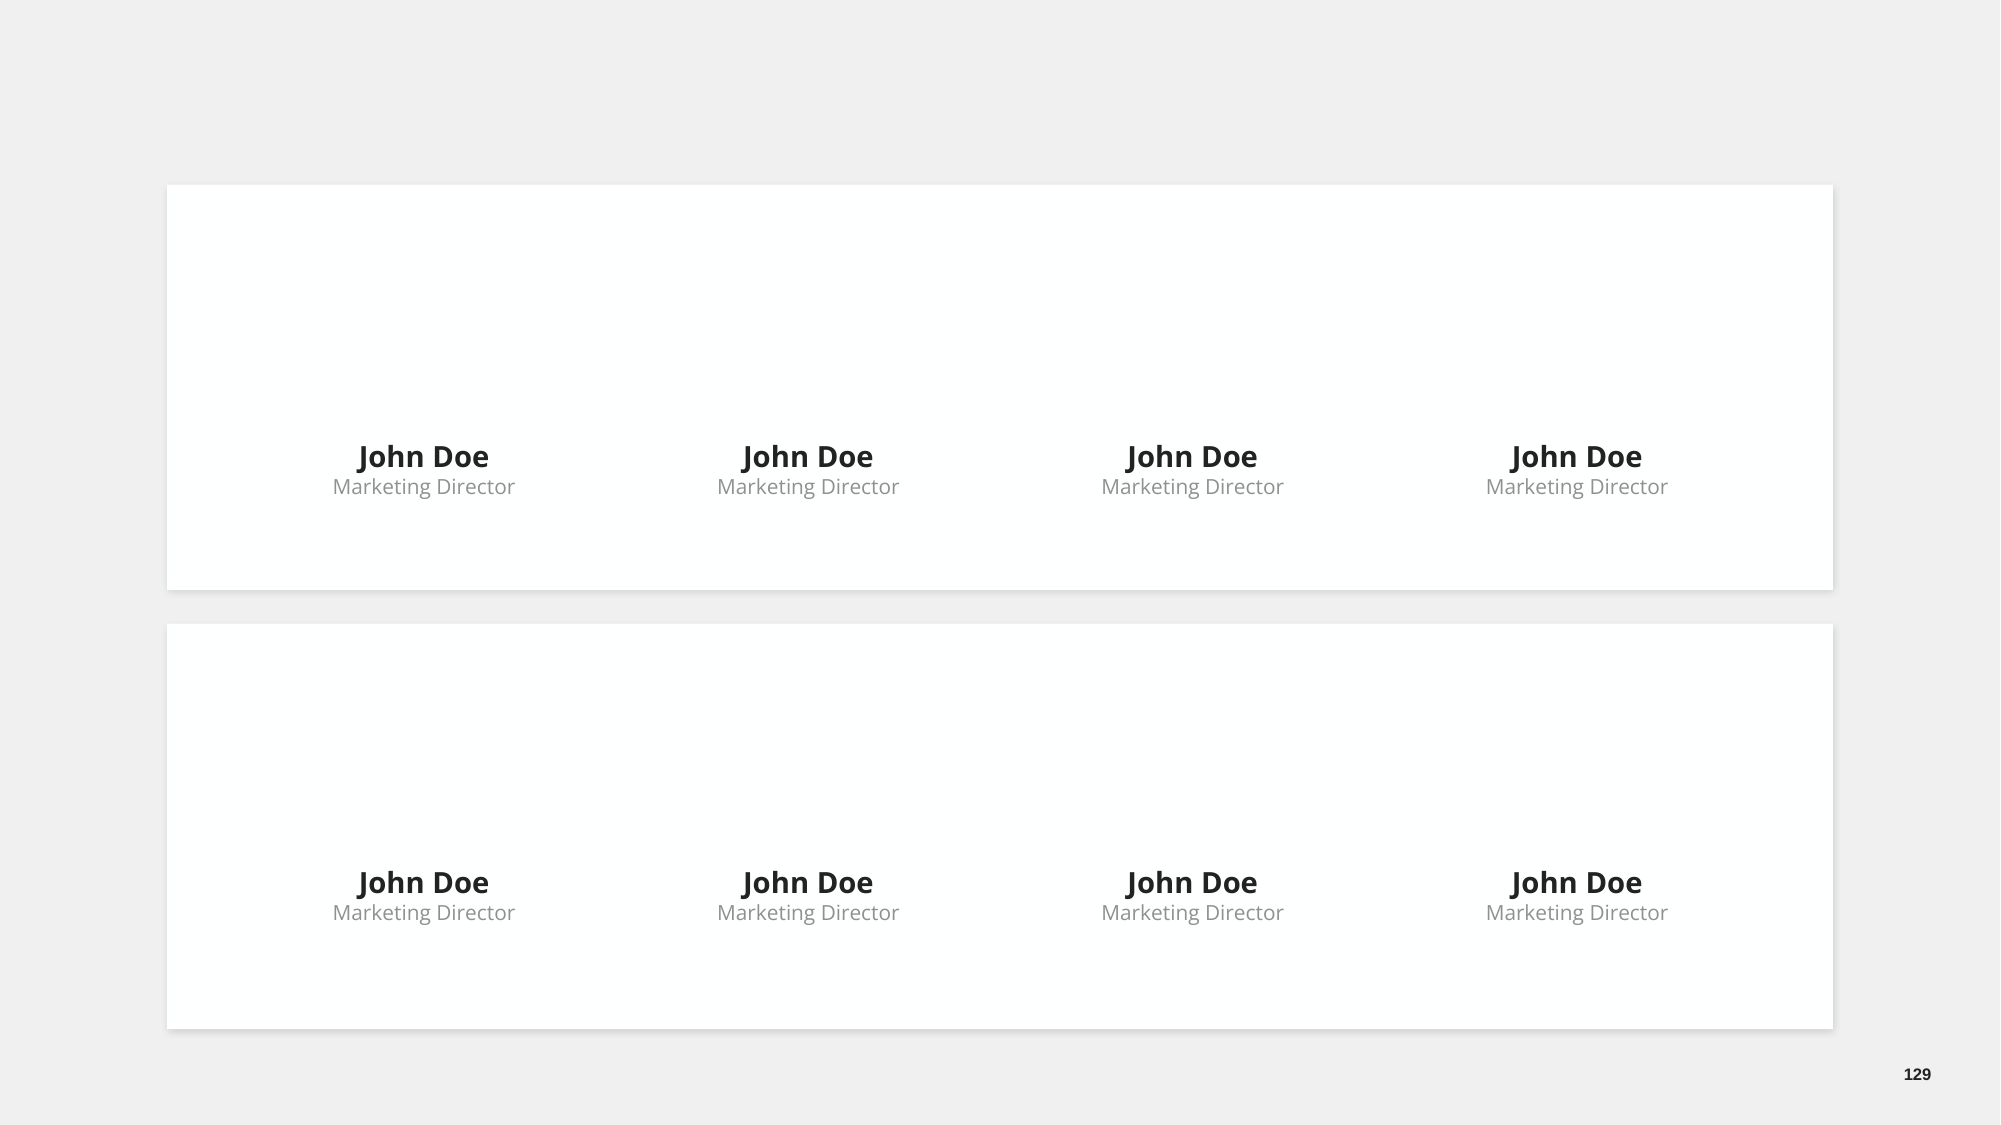

John Doe
Marketing Director
John Doe
Marketing Director
John Doe
Marketing Director
John Doe
Marketing Director

John Doe
Marketing Director
John Doe
Marketing Director
John Doe
Marketing Director
John Doe
Marketing Director